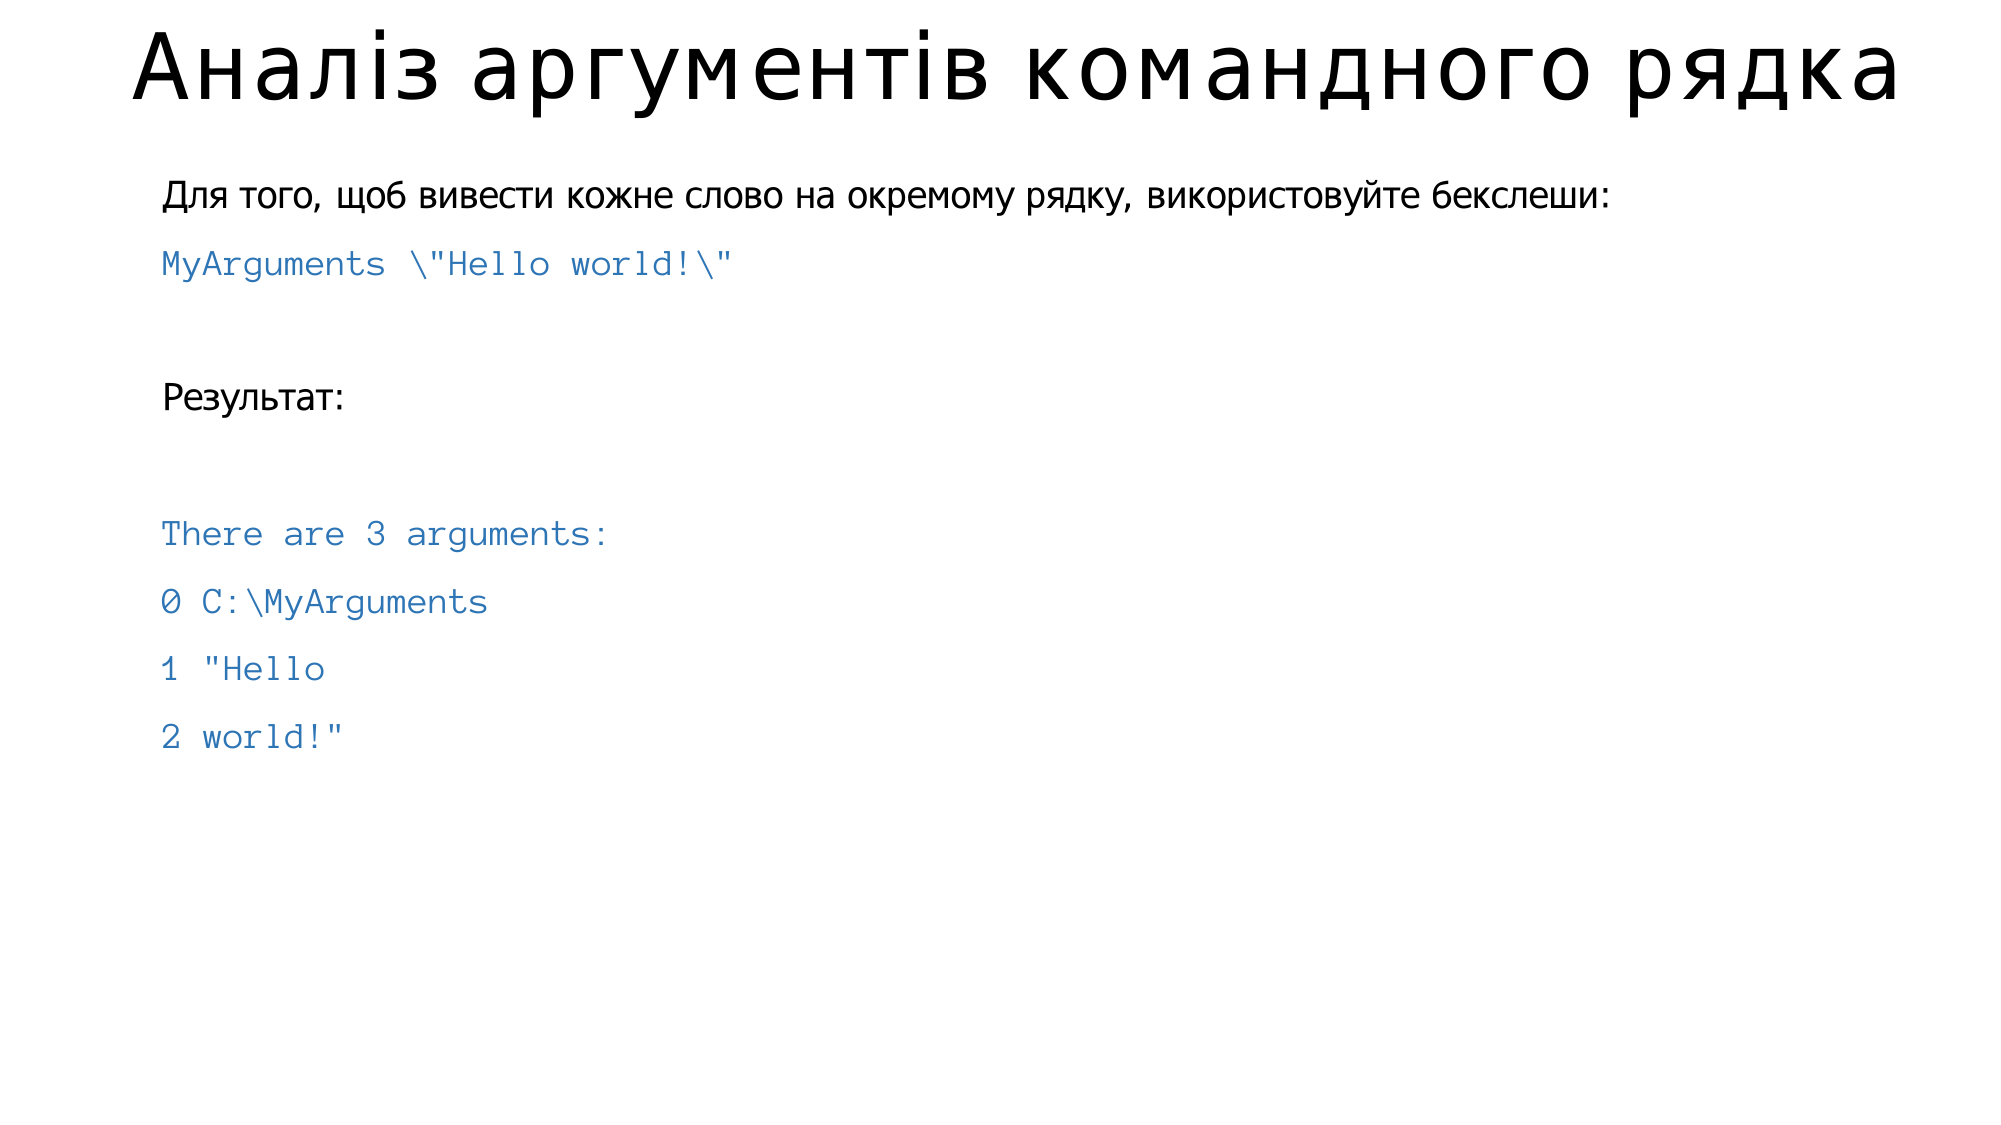

# Аналіз аргументів командного рядка
Для того, щоб вивести кожне слово на окремому рядку, використовуйте бекслеши:
MyArguments \"Hello world!\"

Результат:

There are 3 arguments:
0 C:\MyArguments
1 "Hello
2 world!"